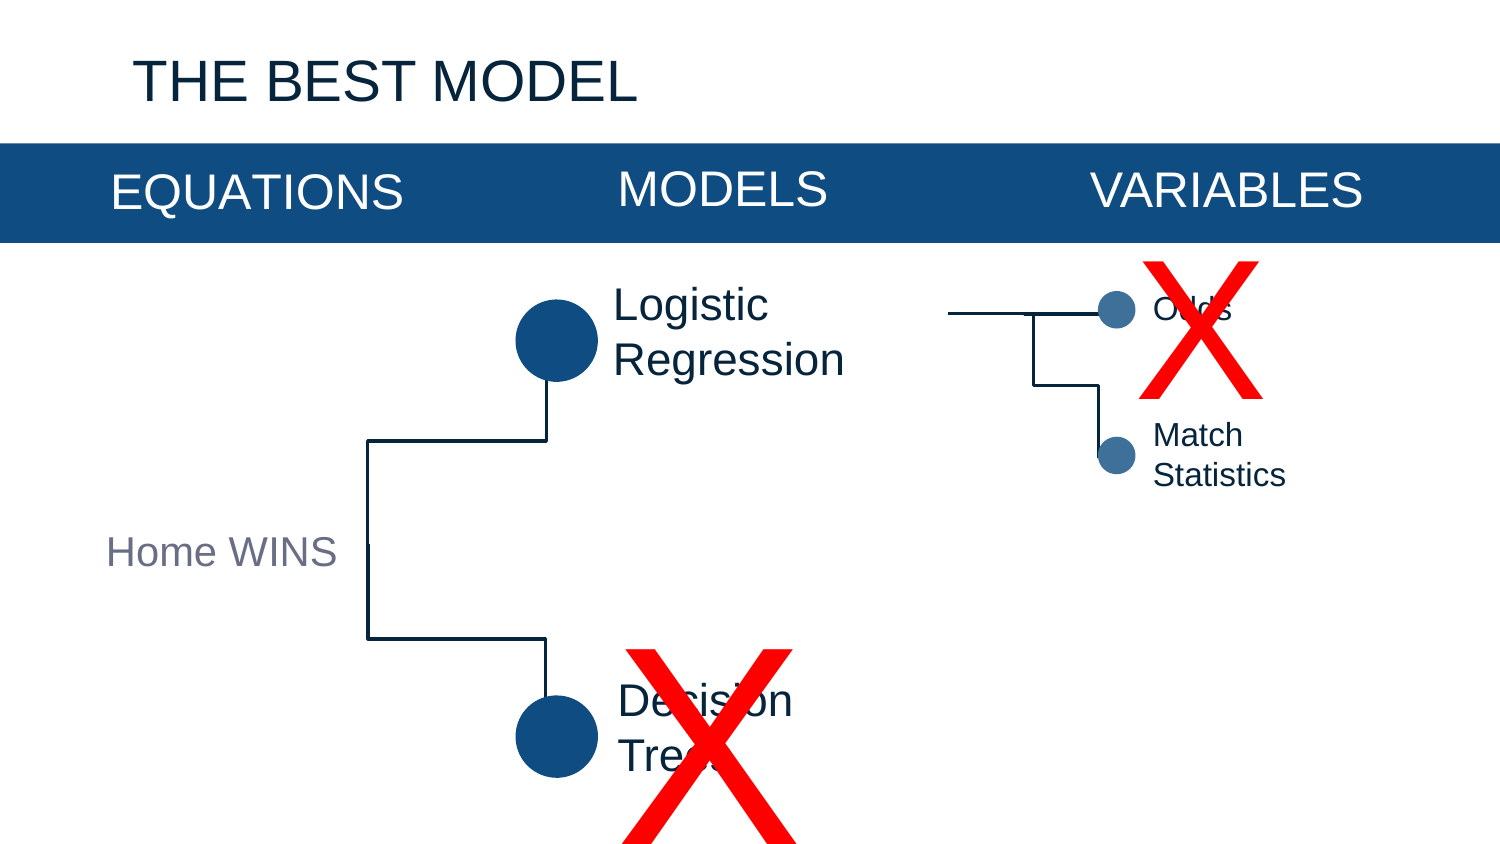

# THE BEST MODEL

MODELS
VARIABLES
EQUATIONS
X
Logistic Regression
Odds

Match Statistics

Home WINS
X
Decision Trees